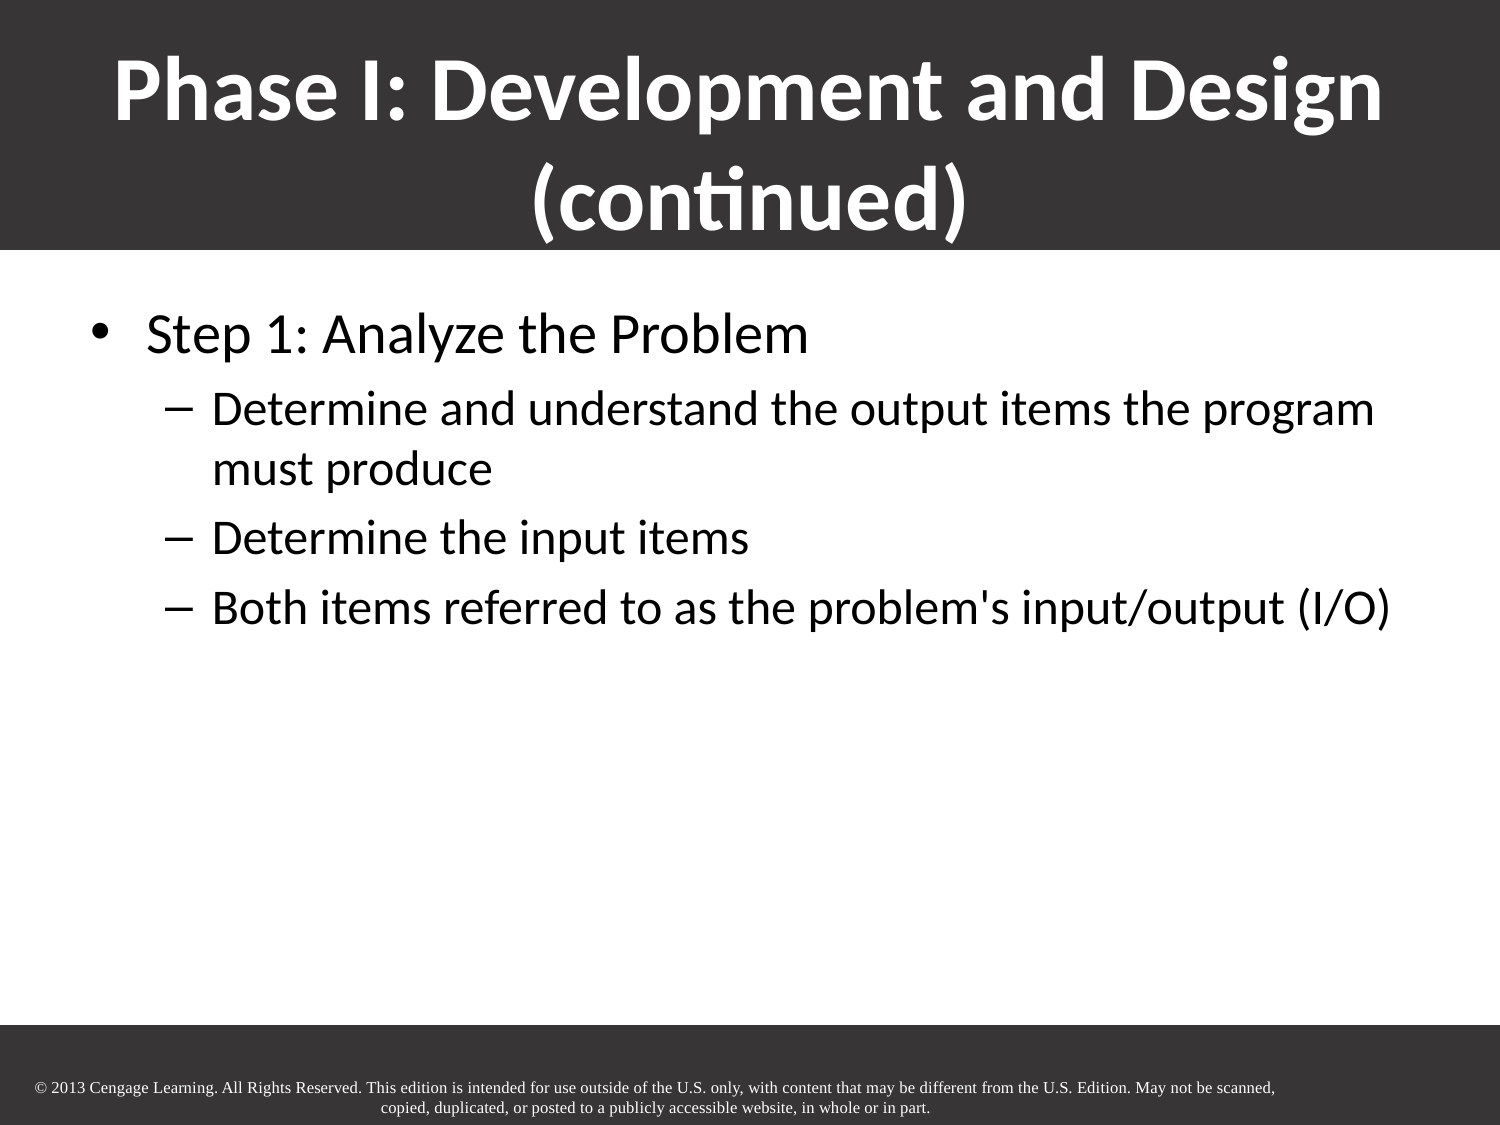

# Phase I: Development and Design (continued)
Step 1: Analyze the Problem
Determine and understand the output items the program must produce
Determine the input items
Both items referred to as the problem's input/output (I/O)‏

© 2013 Cengage Learning. All Rights Reserved. This edition is intended for use outside of the U.S. only, with content that may be different from the U.S. Edition. May not be scanned, copied, duplicated, or posted to a publicly accessible website, in whole or in part.